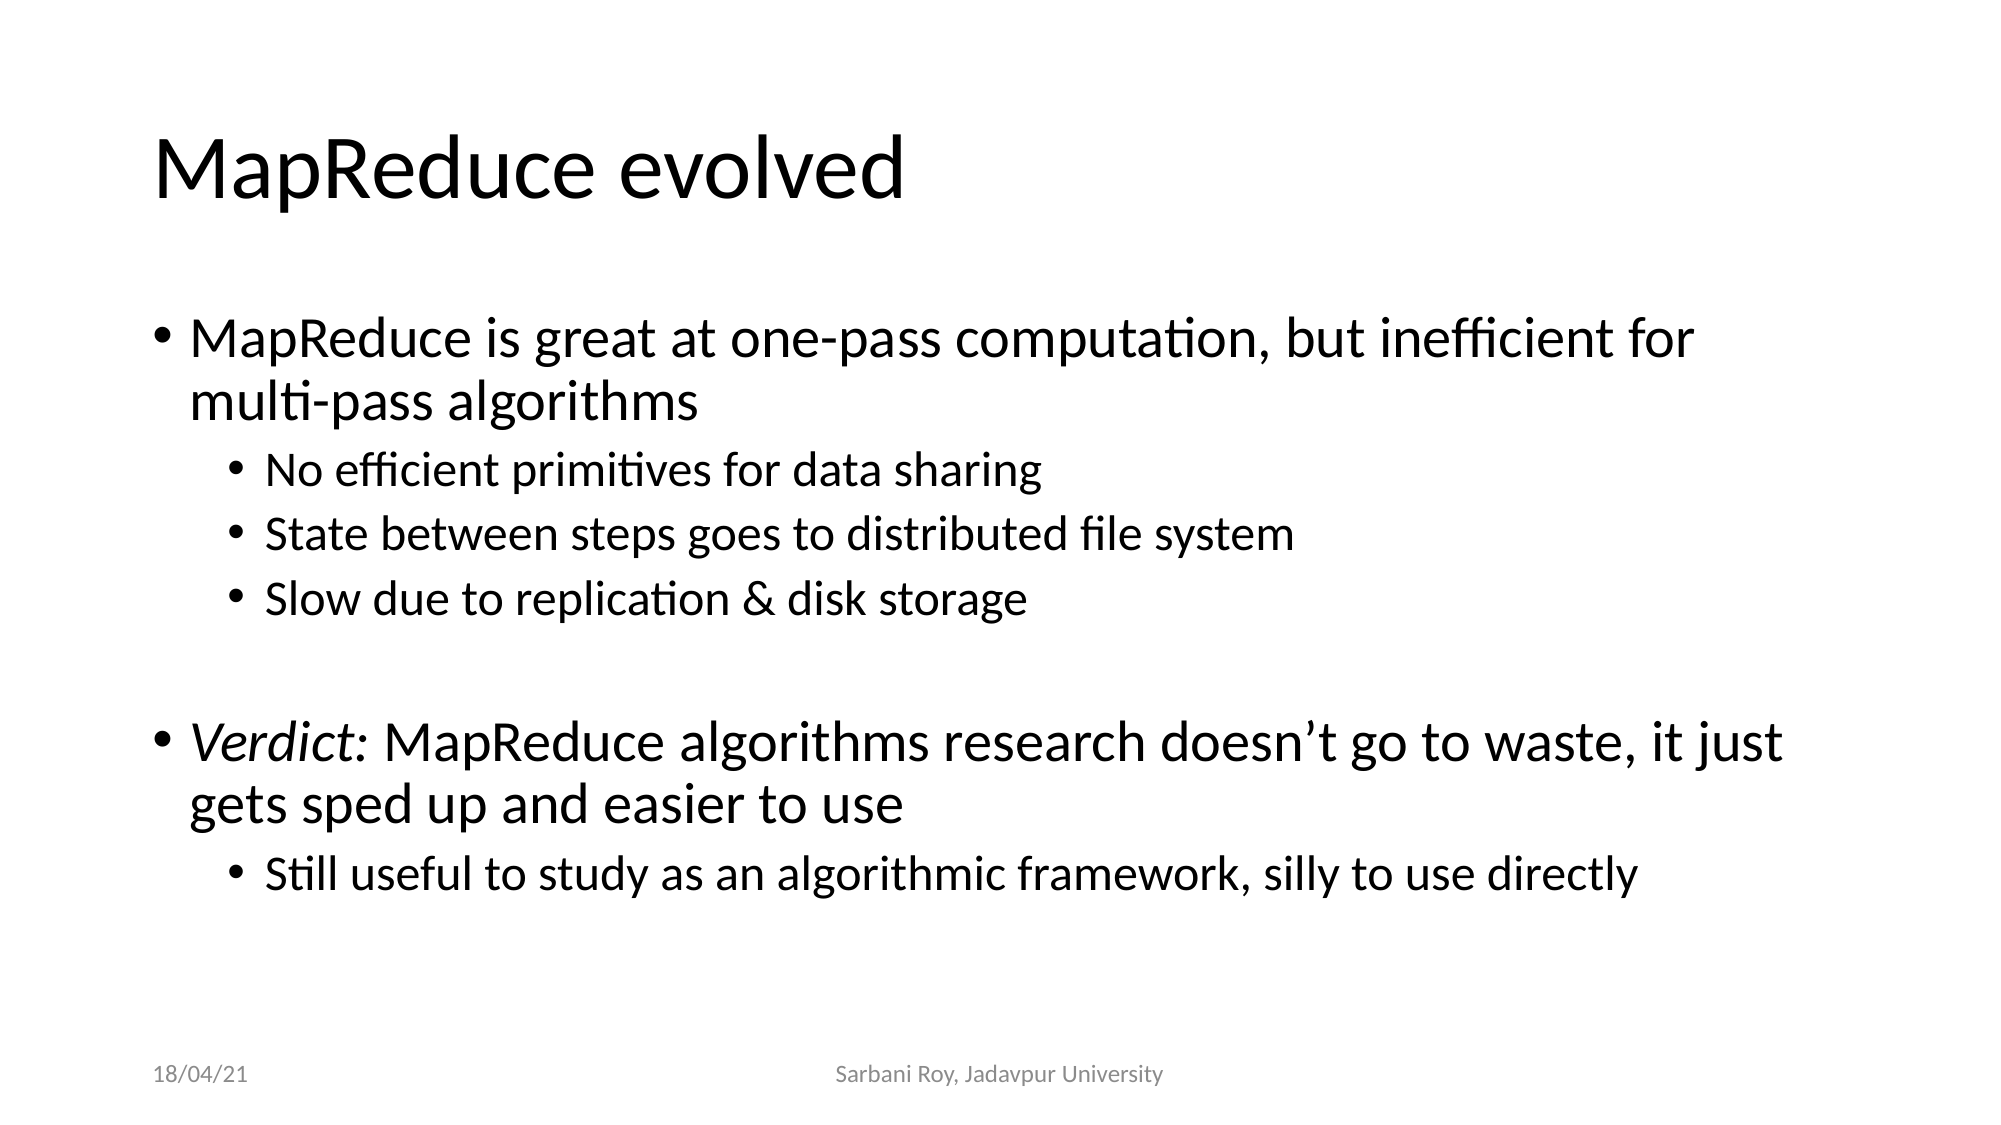

# MapReduce evolved
MapReduce is great at one-pass computation, but inefficient for multi-pass algorithms
No efficient primitives for data sharing
State between steps goes to distributed file system
Slow due to replication & disk storage

Verdict: MapReduce algorithms research doesn’t go to waste, it just gets sped up and easier to use
Still useful to study as an algorithmic framework, silly to use directly
18/04/21
Sarbani Roy, Jadavpur University